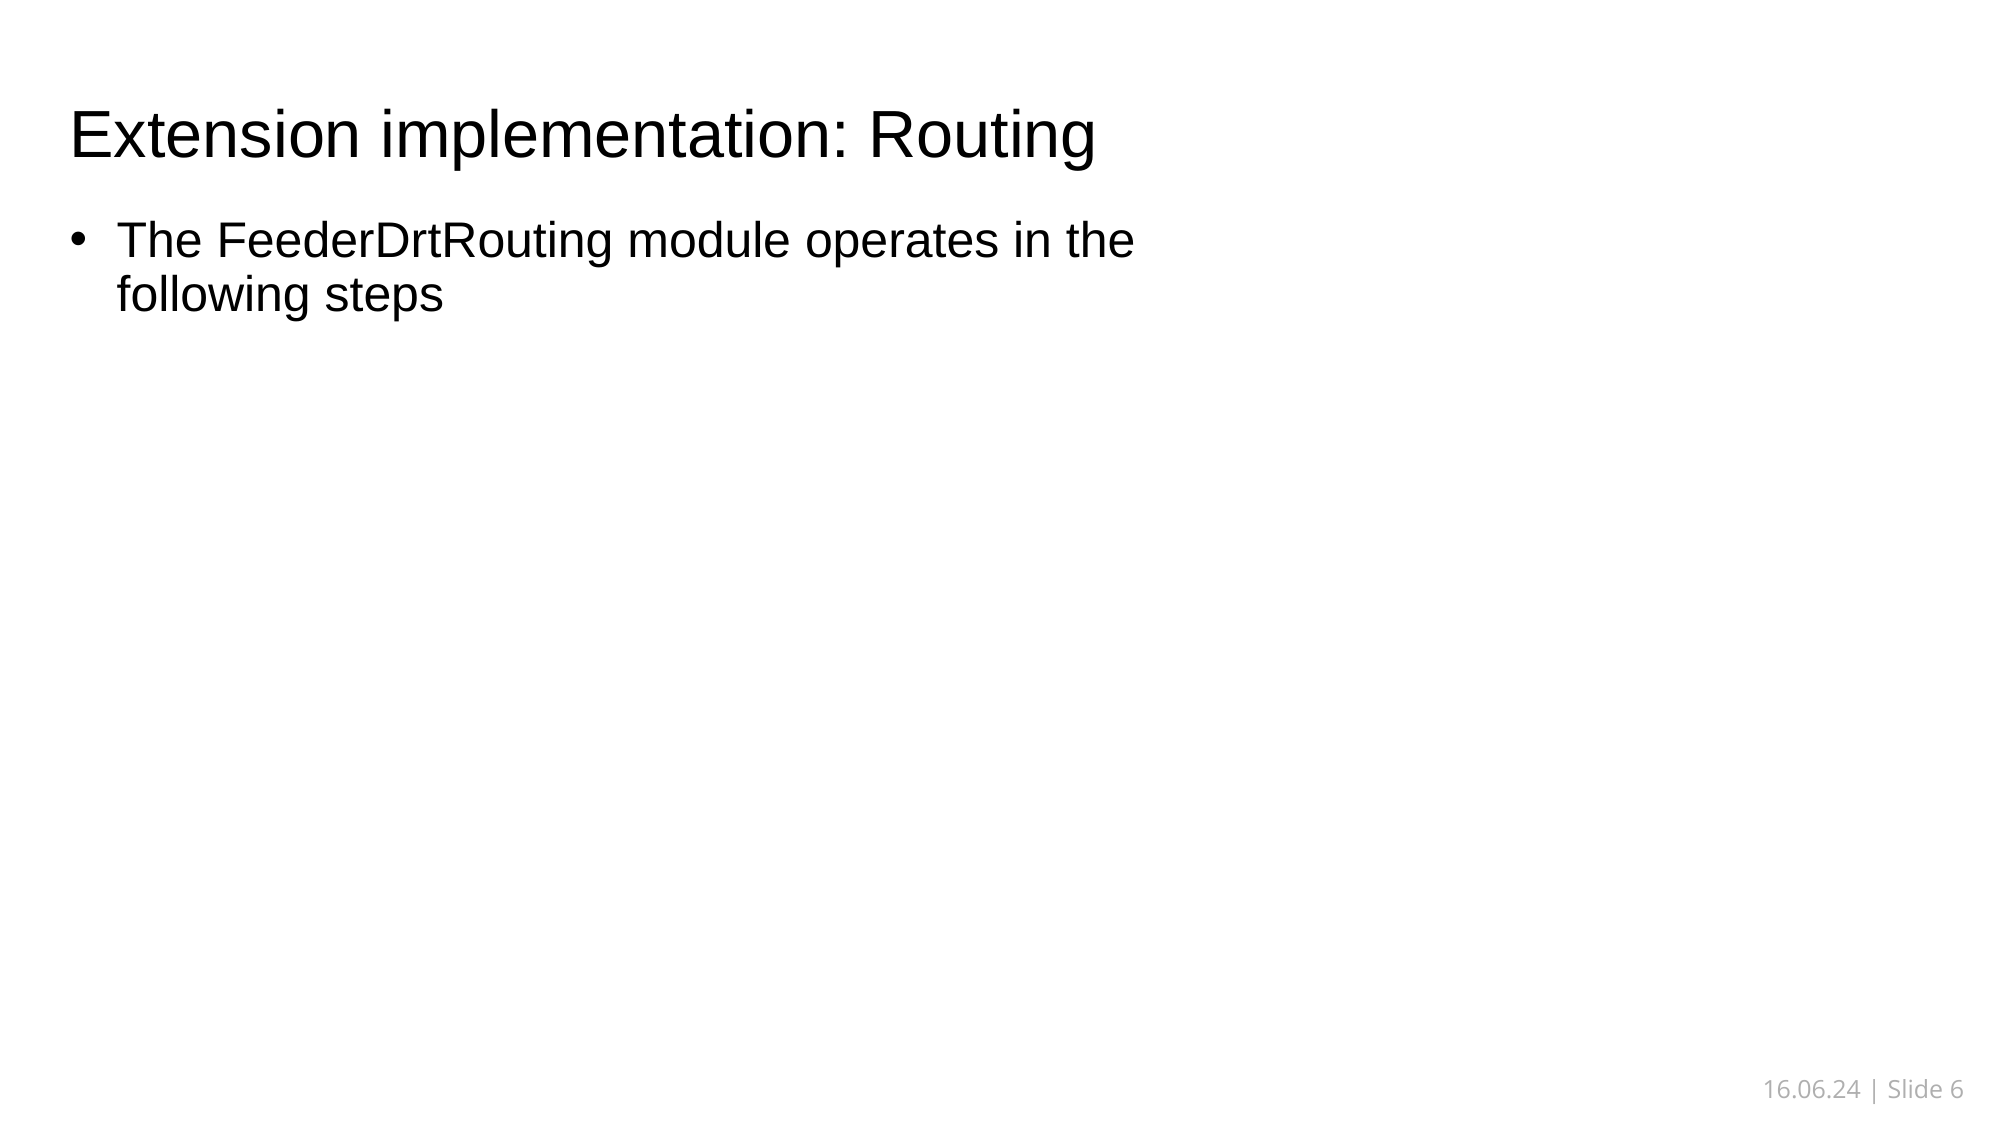

Extension implementation: Routing
The FeederDrtRouting module operates in the following steps
16.06.24 | Slide 6